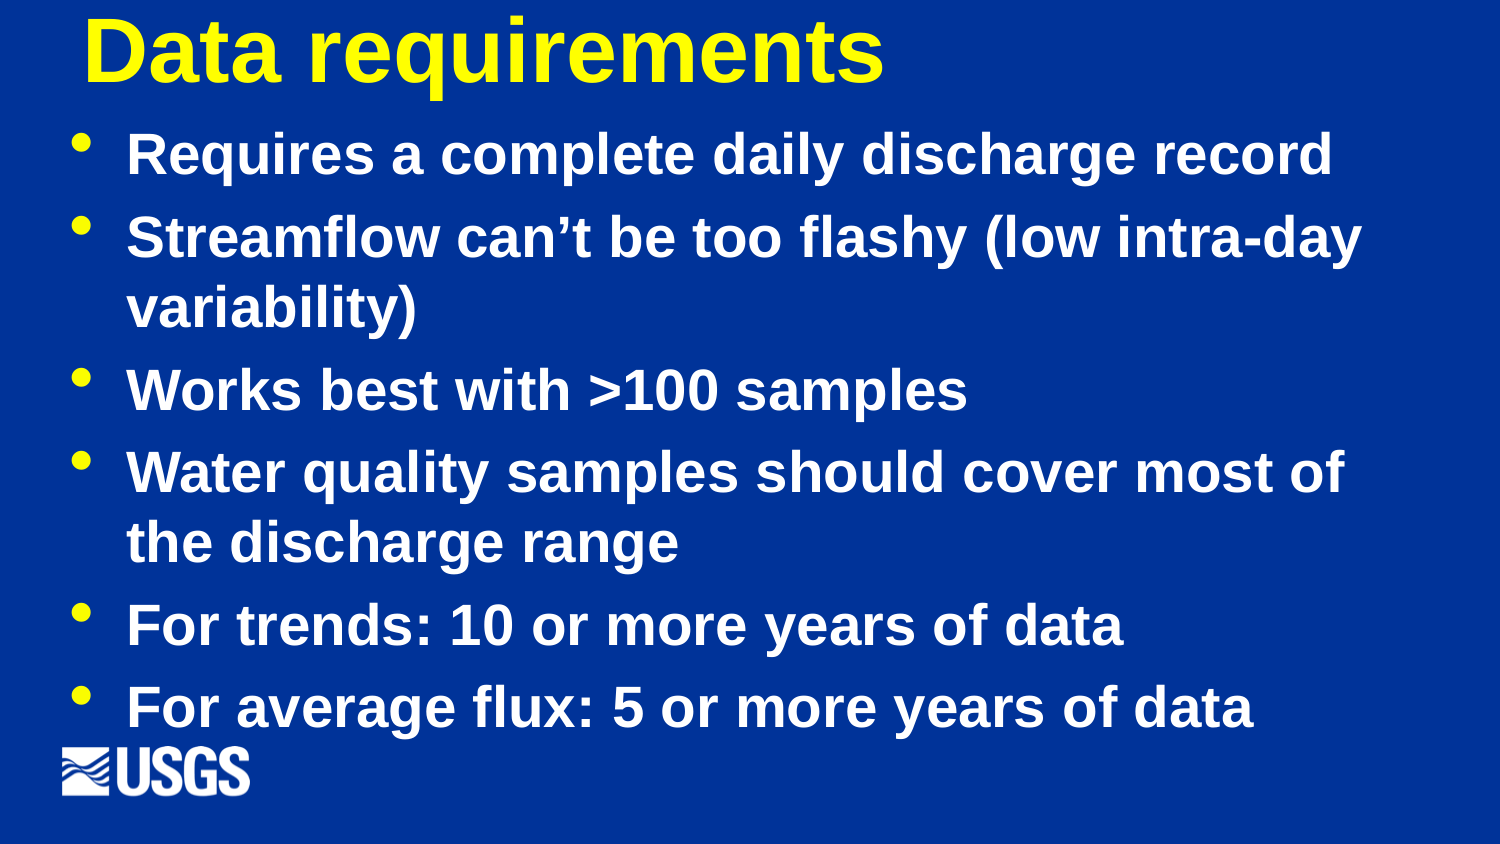

# Data requirements
Requires a complete daily discharge record
Streamflow can’t be too flashy (low intra-day variability)
Works best with >100 samples
Water quality samples should cover most of the discharge range
For trends: 10 or more years of data
For average flux: 5 or more years of data